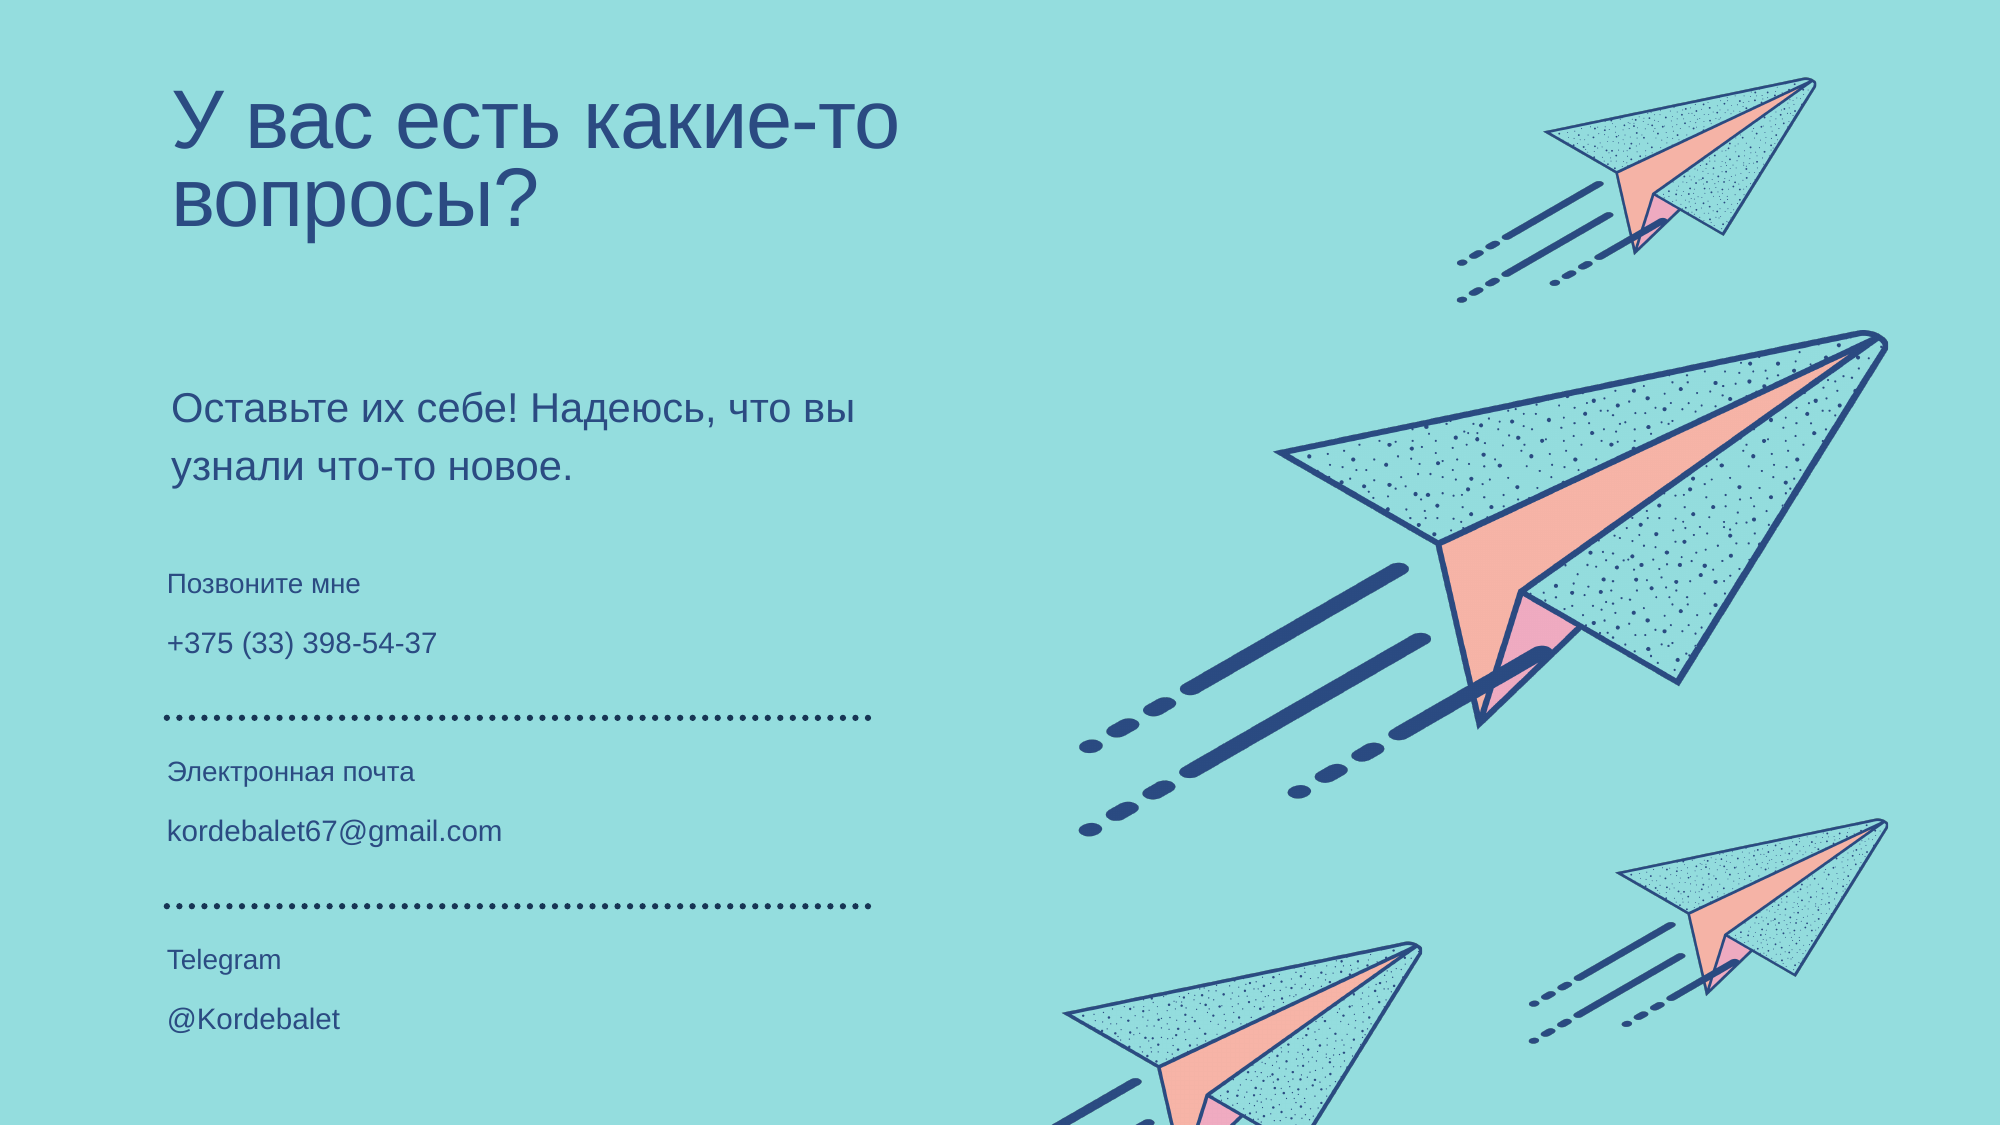

У вас есть какие-то
вопросы?
Оставьте их себе! Надеюсь, что вы узнали что-то новое.

Позвоните мне
+375 (33) 398-54-37

Электронная почта
kordebalet67@gmail.com

Telegram
@Kordebalet